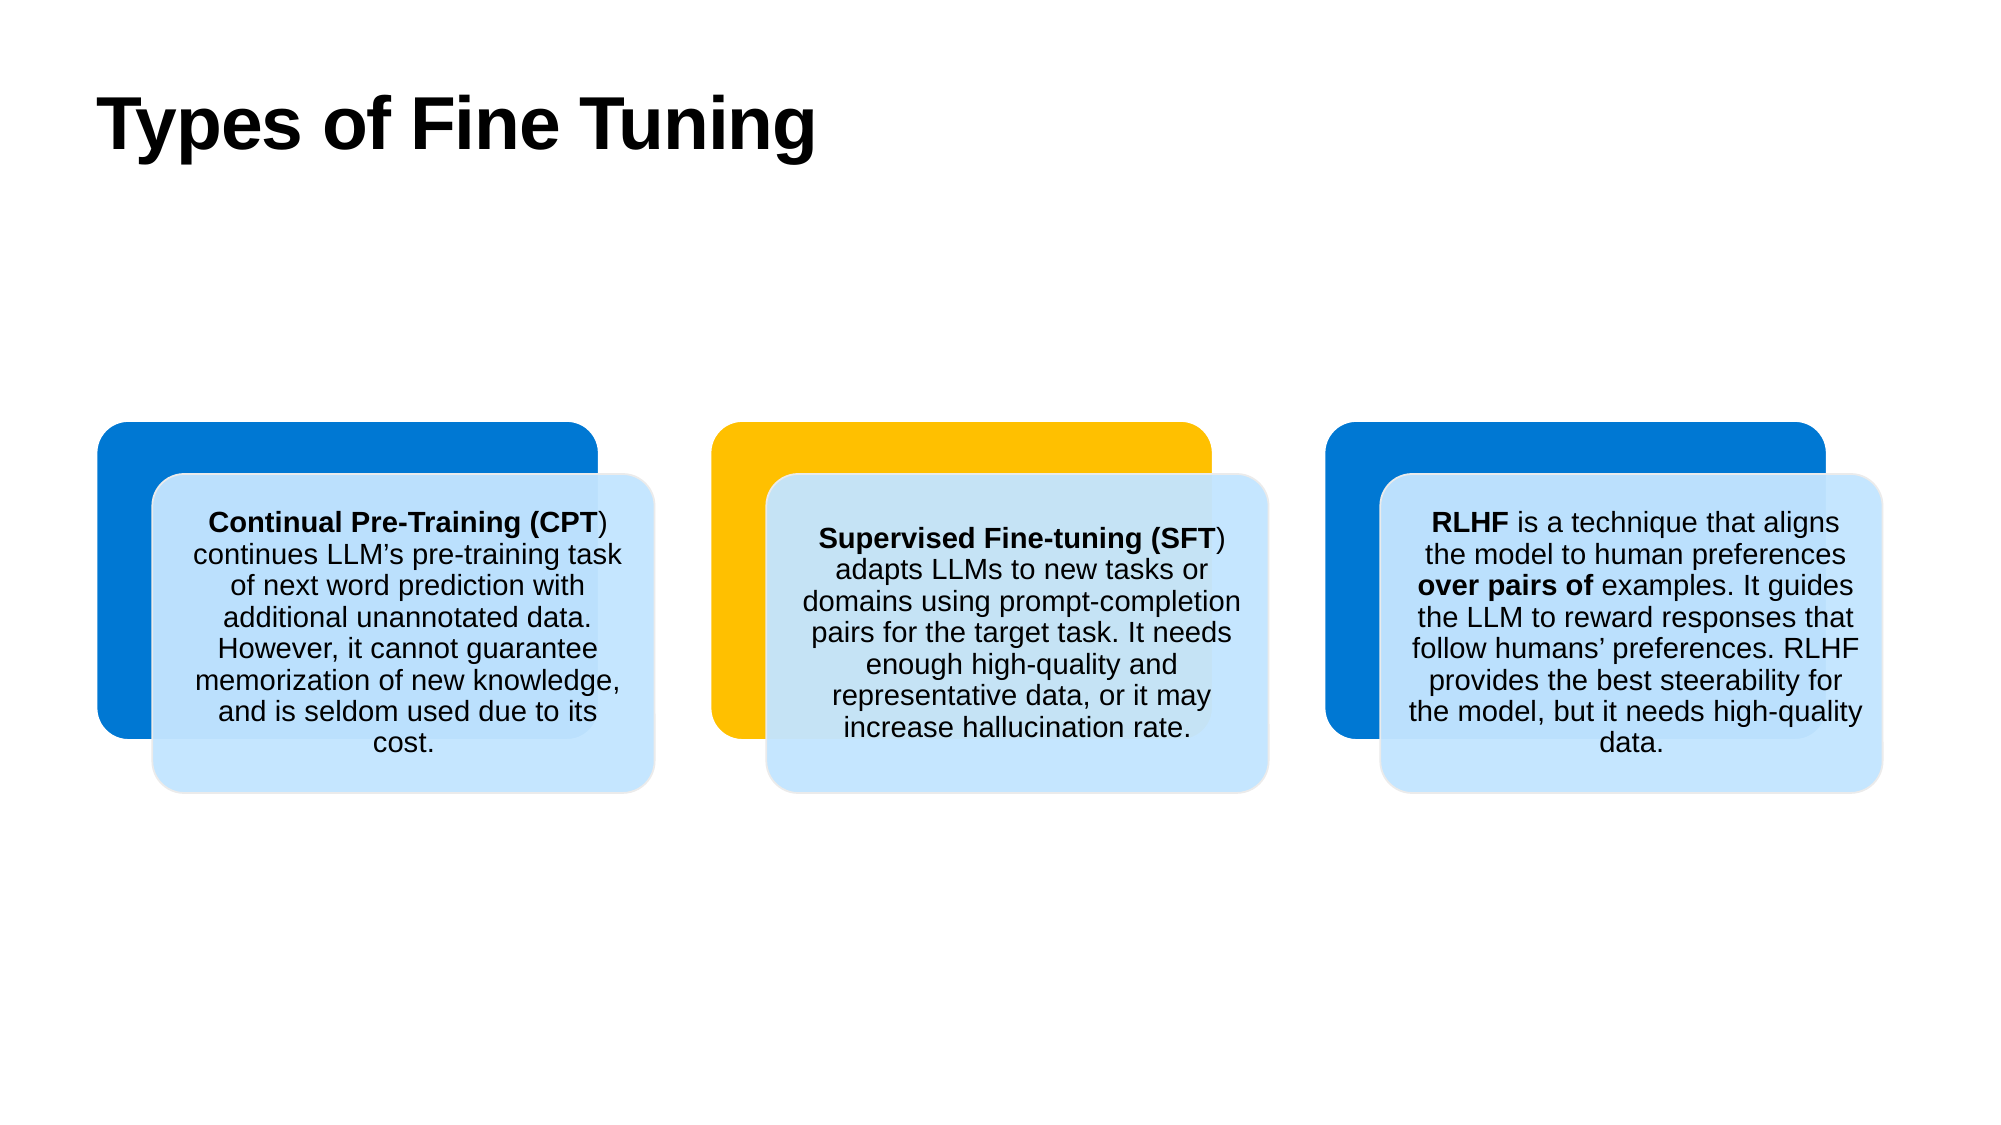

# Types of Fine Tuning
Continual Pre-Training (CPT) continues LLM’s pre-training task of next word prediction with additional unannotated data. However, it cannot guarantee memorization of new knowledge, and is seldom used due to its cost.
Supervised Fine-tuning (SFT) adapts LLMs to new tasks or domains using prompt-completion pairs for the target task. It needs enough high-quality and representative data, or it may increase hallucination rate.
RLHF is a technique that aligns the model to human preferences over pairs of examples. It guides the LLM to reward responses that follow humans’ preferences. RLHF provides the best steerability for the model, but it needs high-quality data.